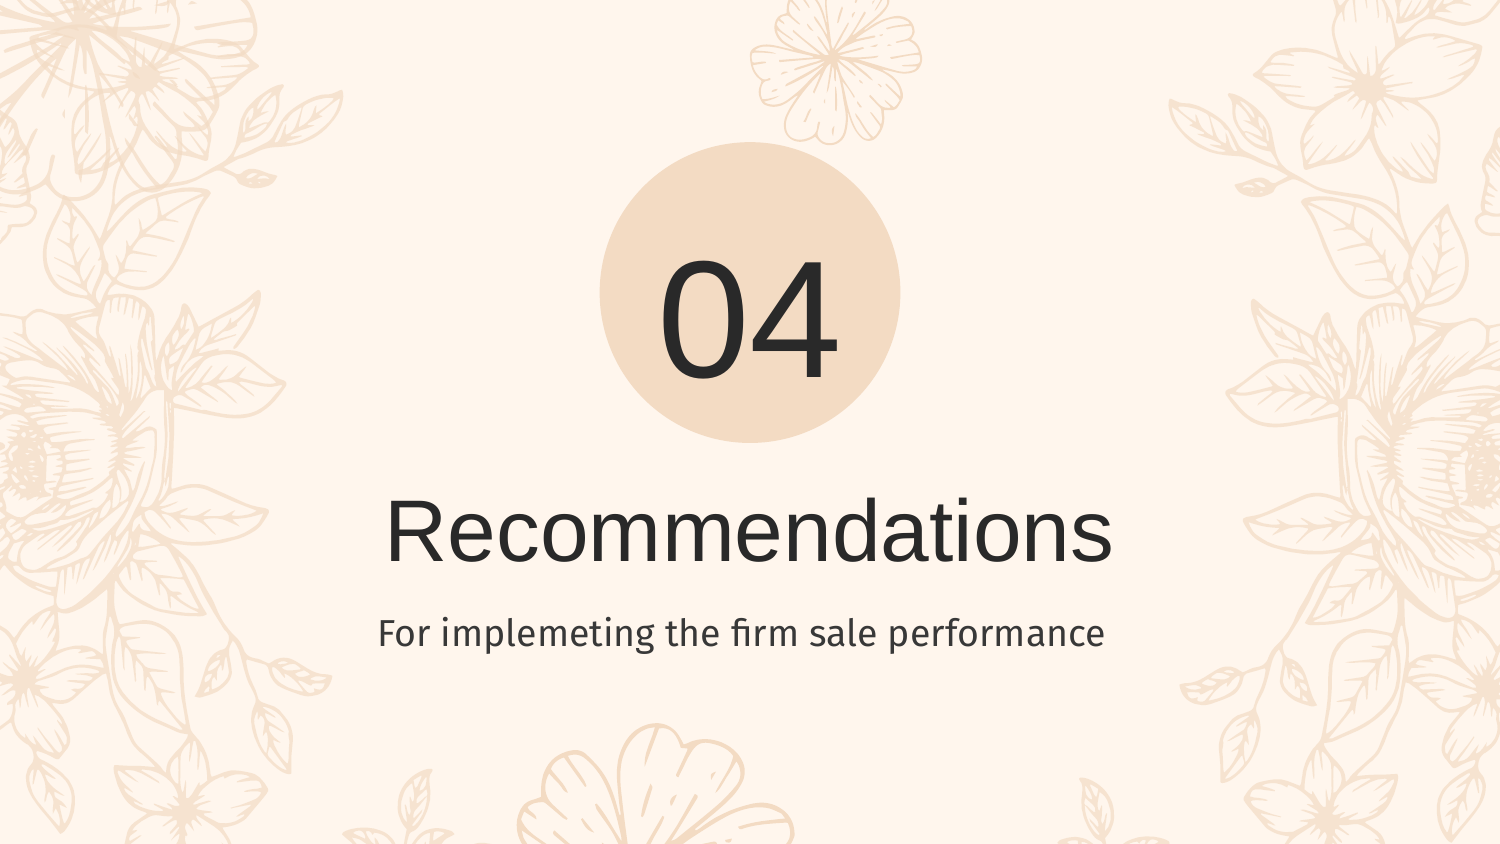

04
# Recommendations
For implemeting the firm sale performance